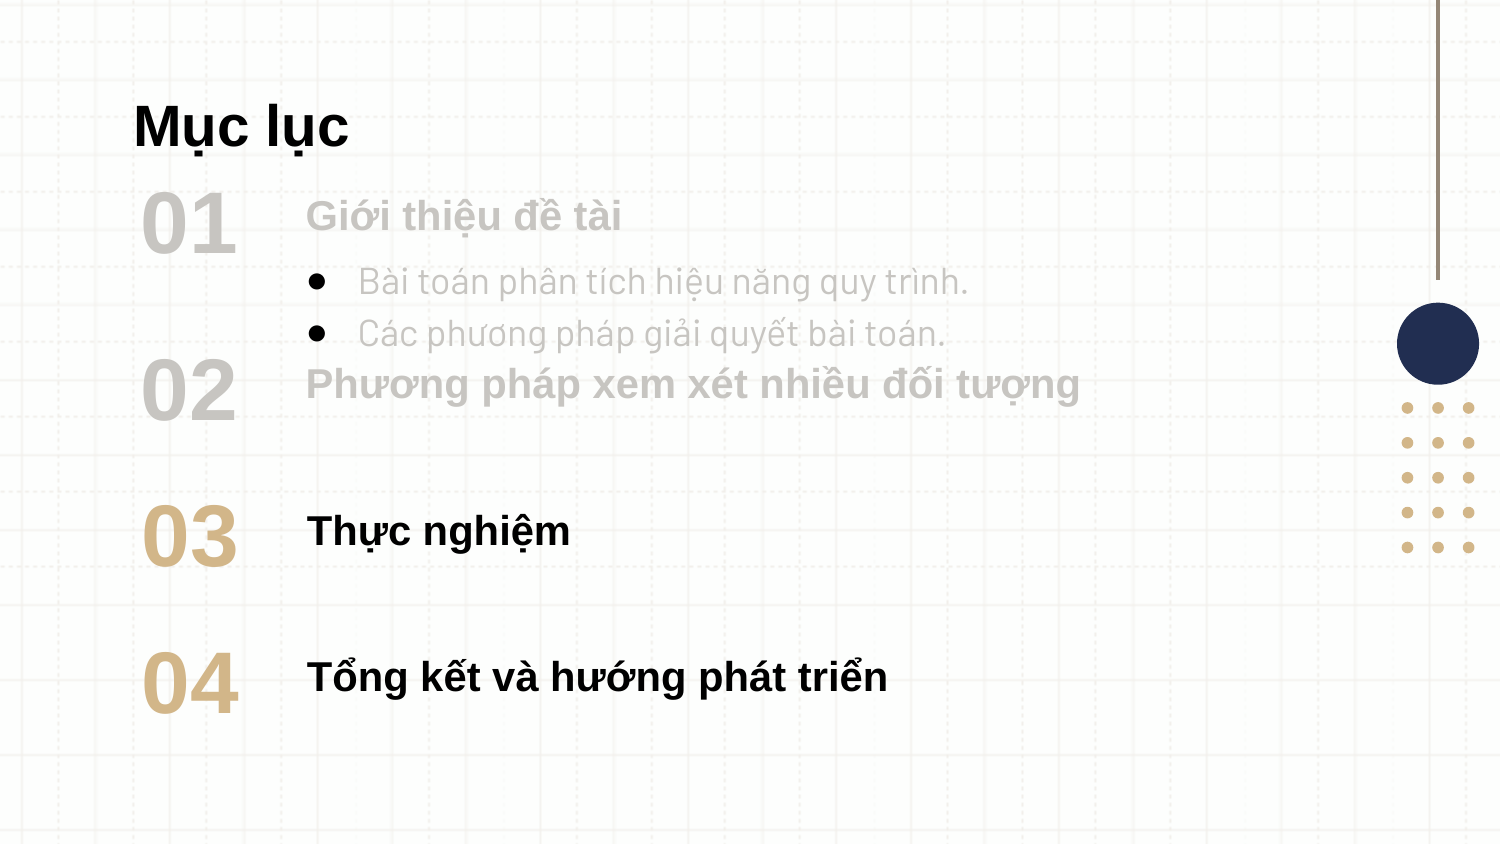

# Mục lục
Giới thiệu đề tài
01
Bài toán phân tích hiệu năng quy trình.
Các phương pháp giải quyết bài toán.
02
Phương pháp xem xét nhiều đối tượng

03
Thực nghiệm

04
Tổng kết và hướng phát triển